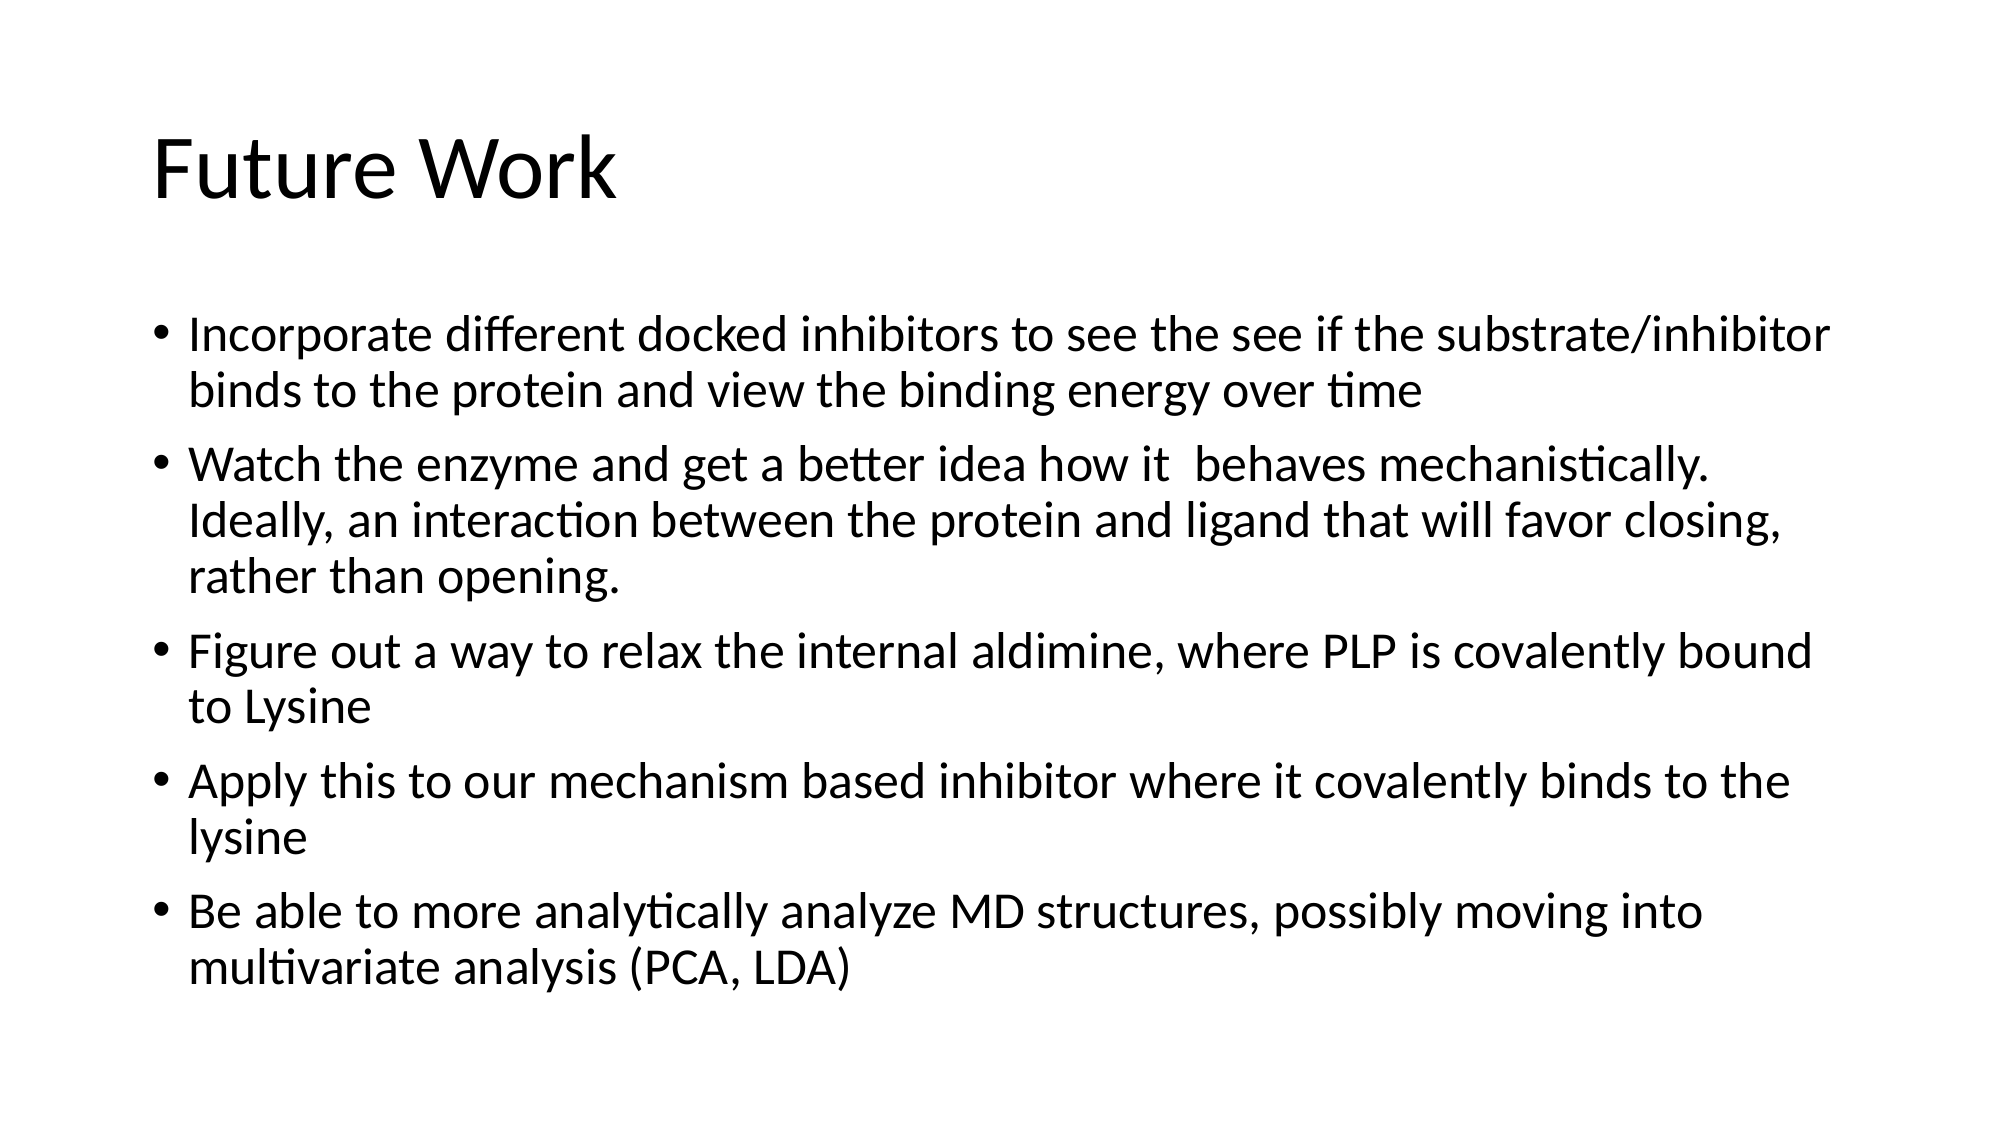

# Future Work
Incorporate different docked inhibitors to see the see if the substrate/inhibitor  binds to the protein and view the binding energy over time
Watch the enzyme and get a better idea how it  behaves mechanistically. Ideally, an interaction between the protein and ligand that will favor closing, rather than opening.
Figure out a way to relax the internal aldimine, where PLP is covalently bound to Lysine
Apply this to our mechanism based inhibitor where it covalently binds to the lysine
Be able to more analytically analyze MD structures, possibly moving into multivariate analysis (PCA, LDA)